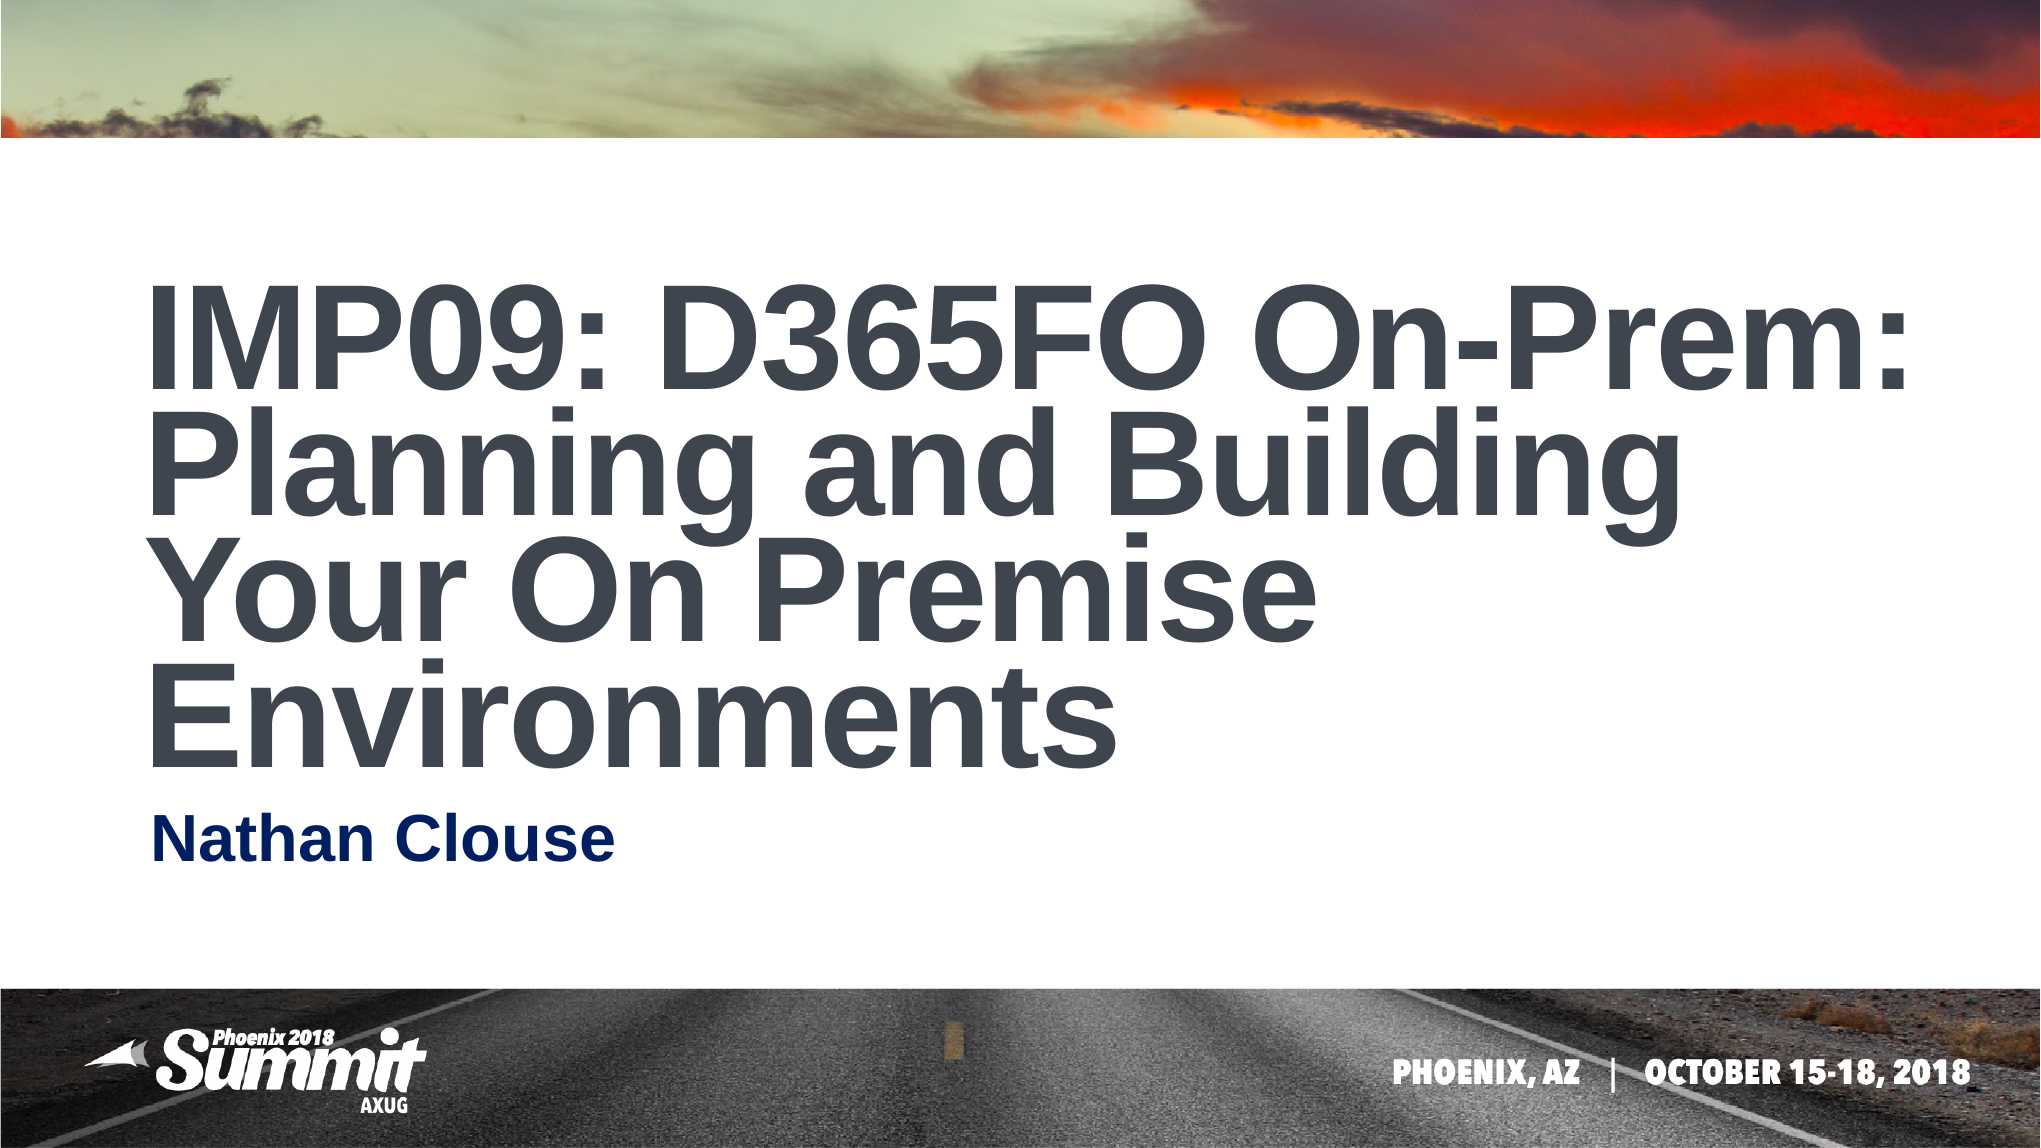

# IMP09: D365FO On-Prem: Planning and Building Your On Premise Environments
Nathan Clouse